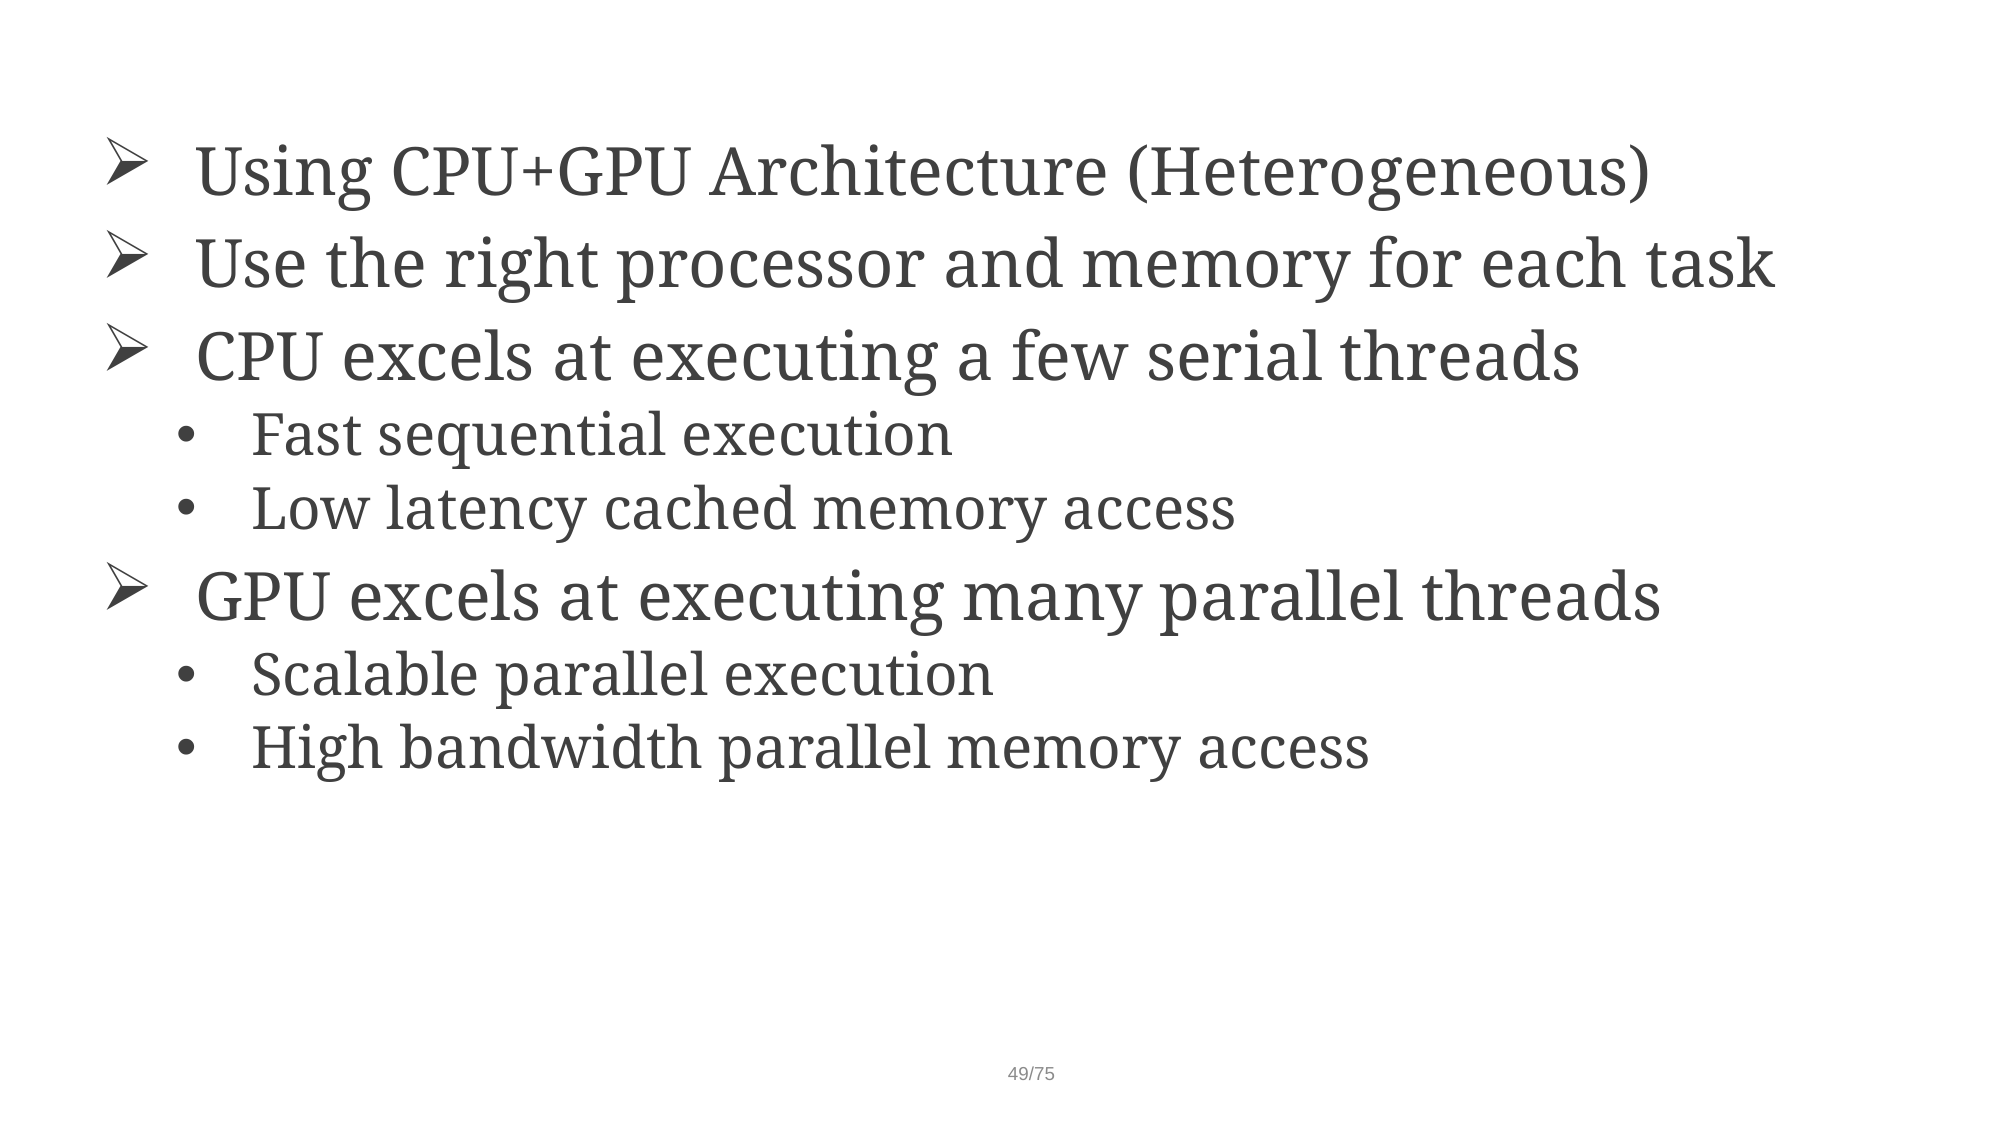

Using CPU+GPU Architecture (Heterogeneous)
Use the right processor and memory for each task
CPU excels at executing a few serial threads
Fast sequential execution
Low latency cached memory access
GPU excels at executing many parallel threads
Scalable parallel execution
High bandwidth parallel memory access
49/75